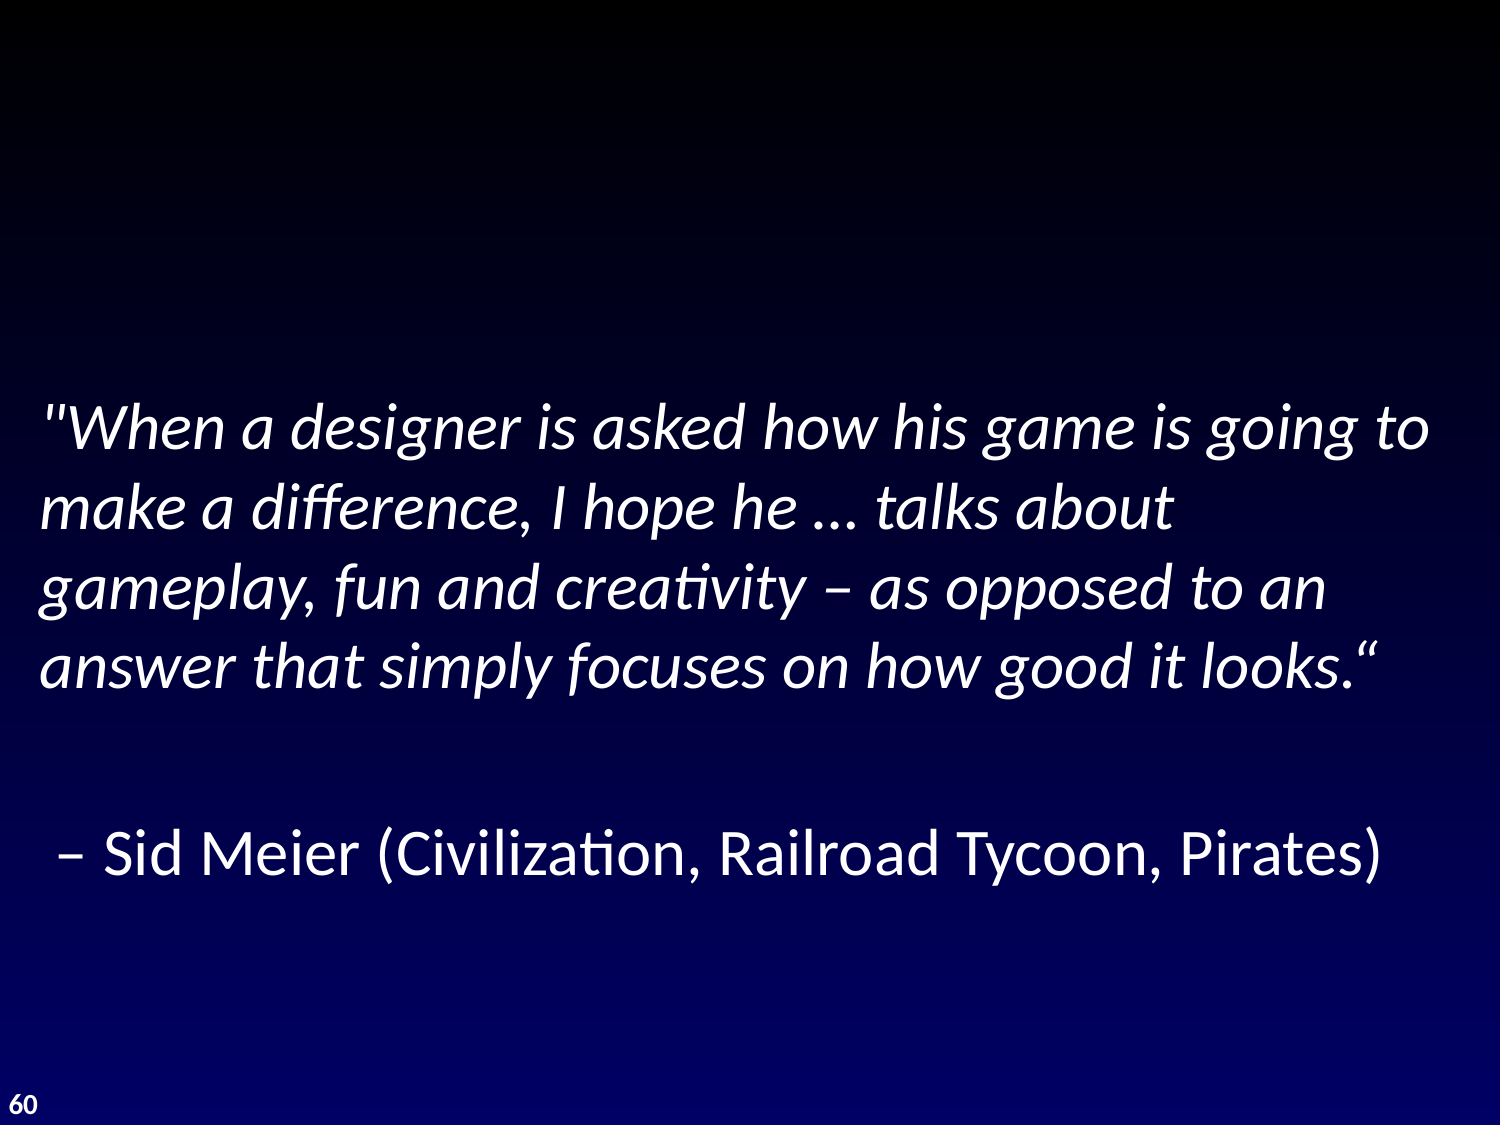

"When a designer is asked how his game is going to make a difference, I hope he … talks about gameplay, fun and creativity – as opposed to an answer that simply focuses on how good it looks.“

 – Sid Meier (Civilization, Railroad Tycoon, Pirates)

60